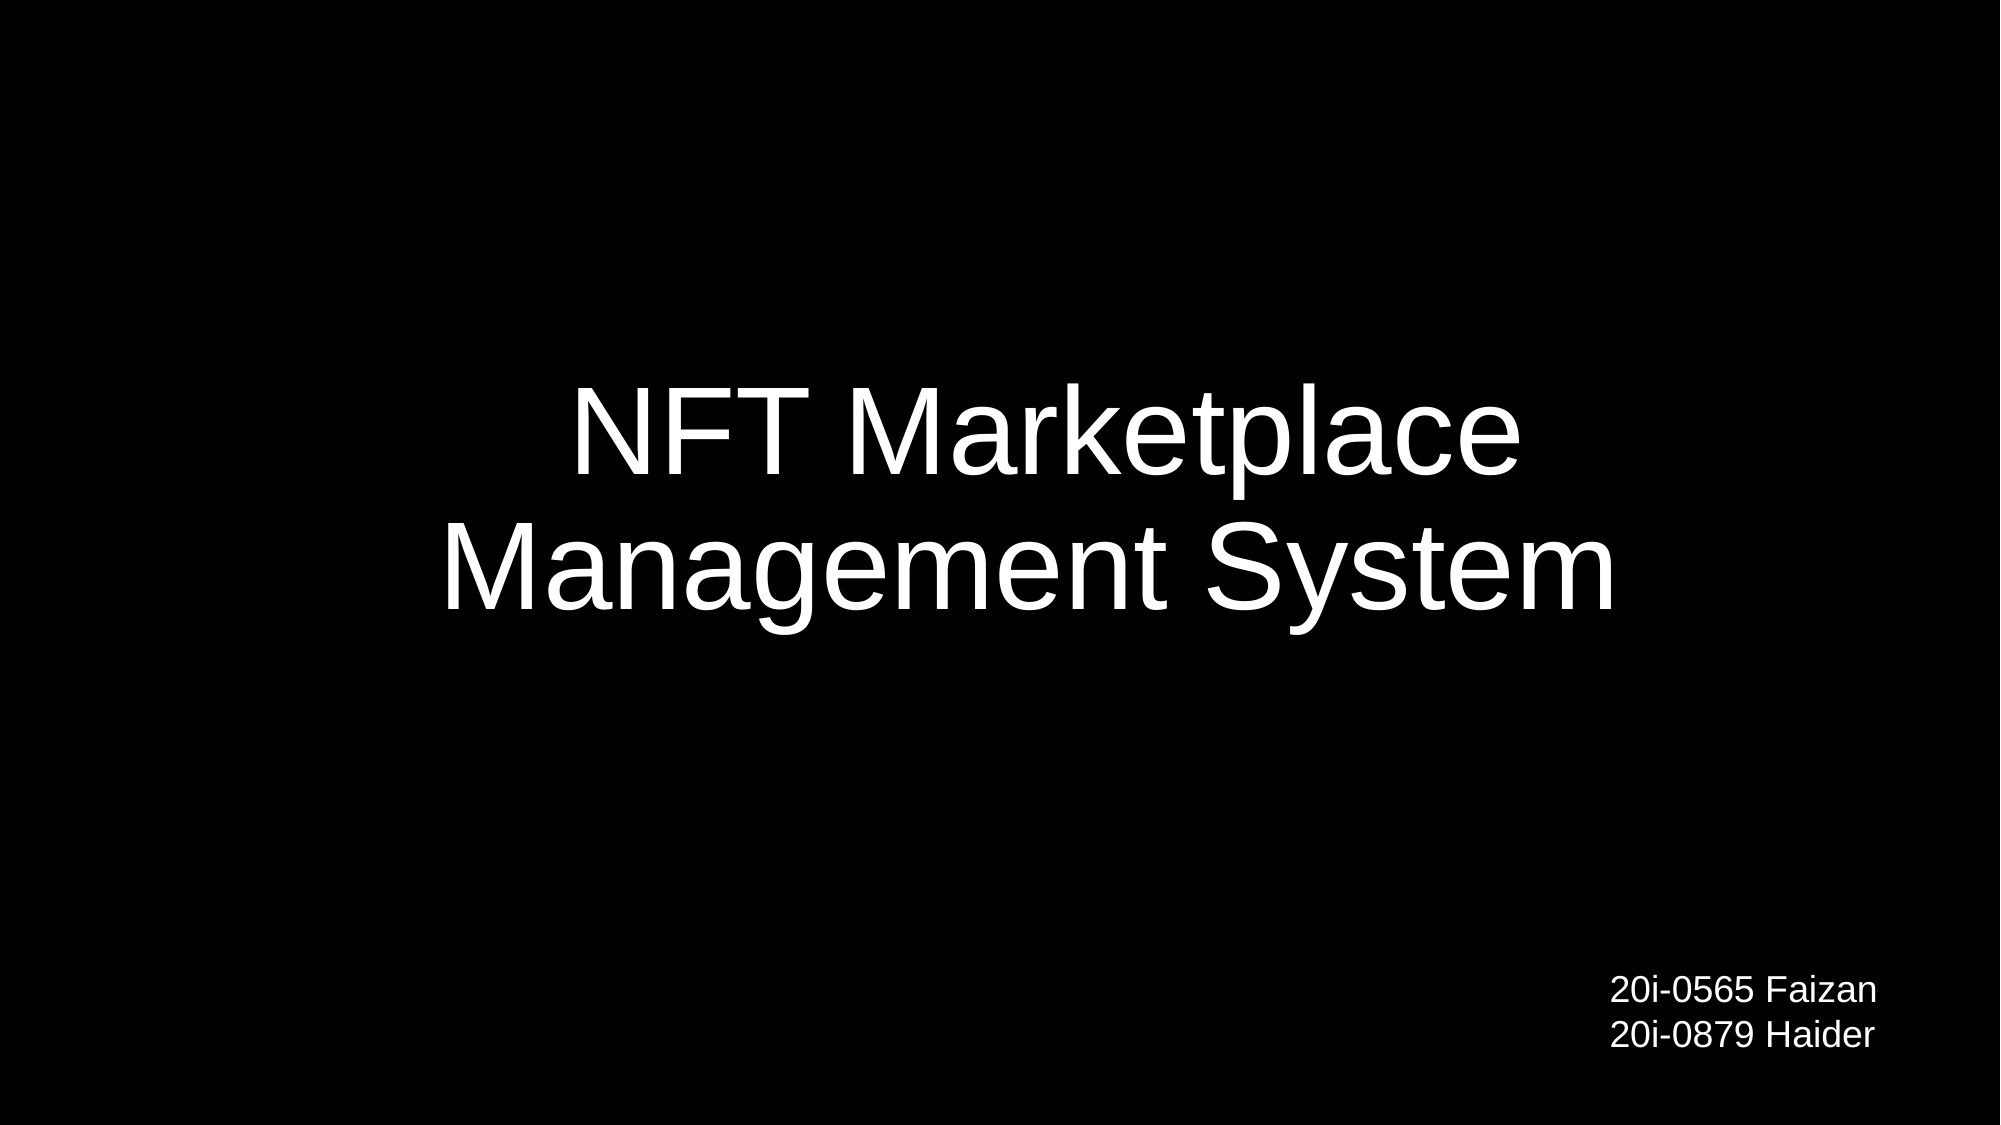

# NFT Marketplace Management System
20i-0565 Faizan
20i-0879 Haider